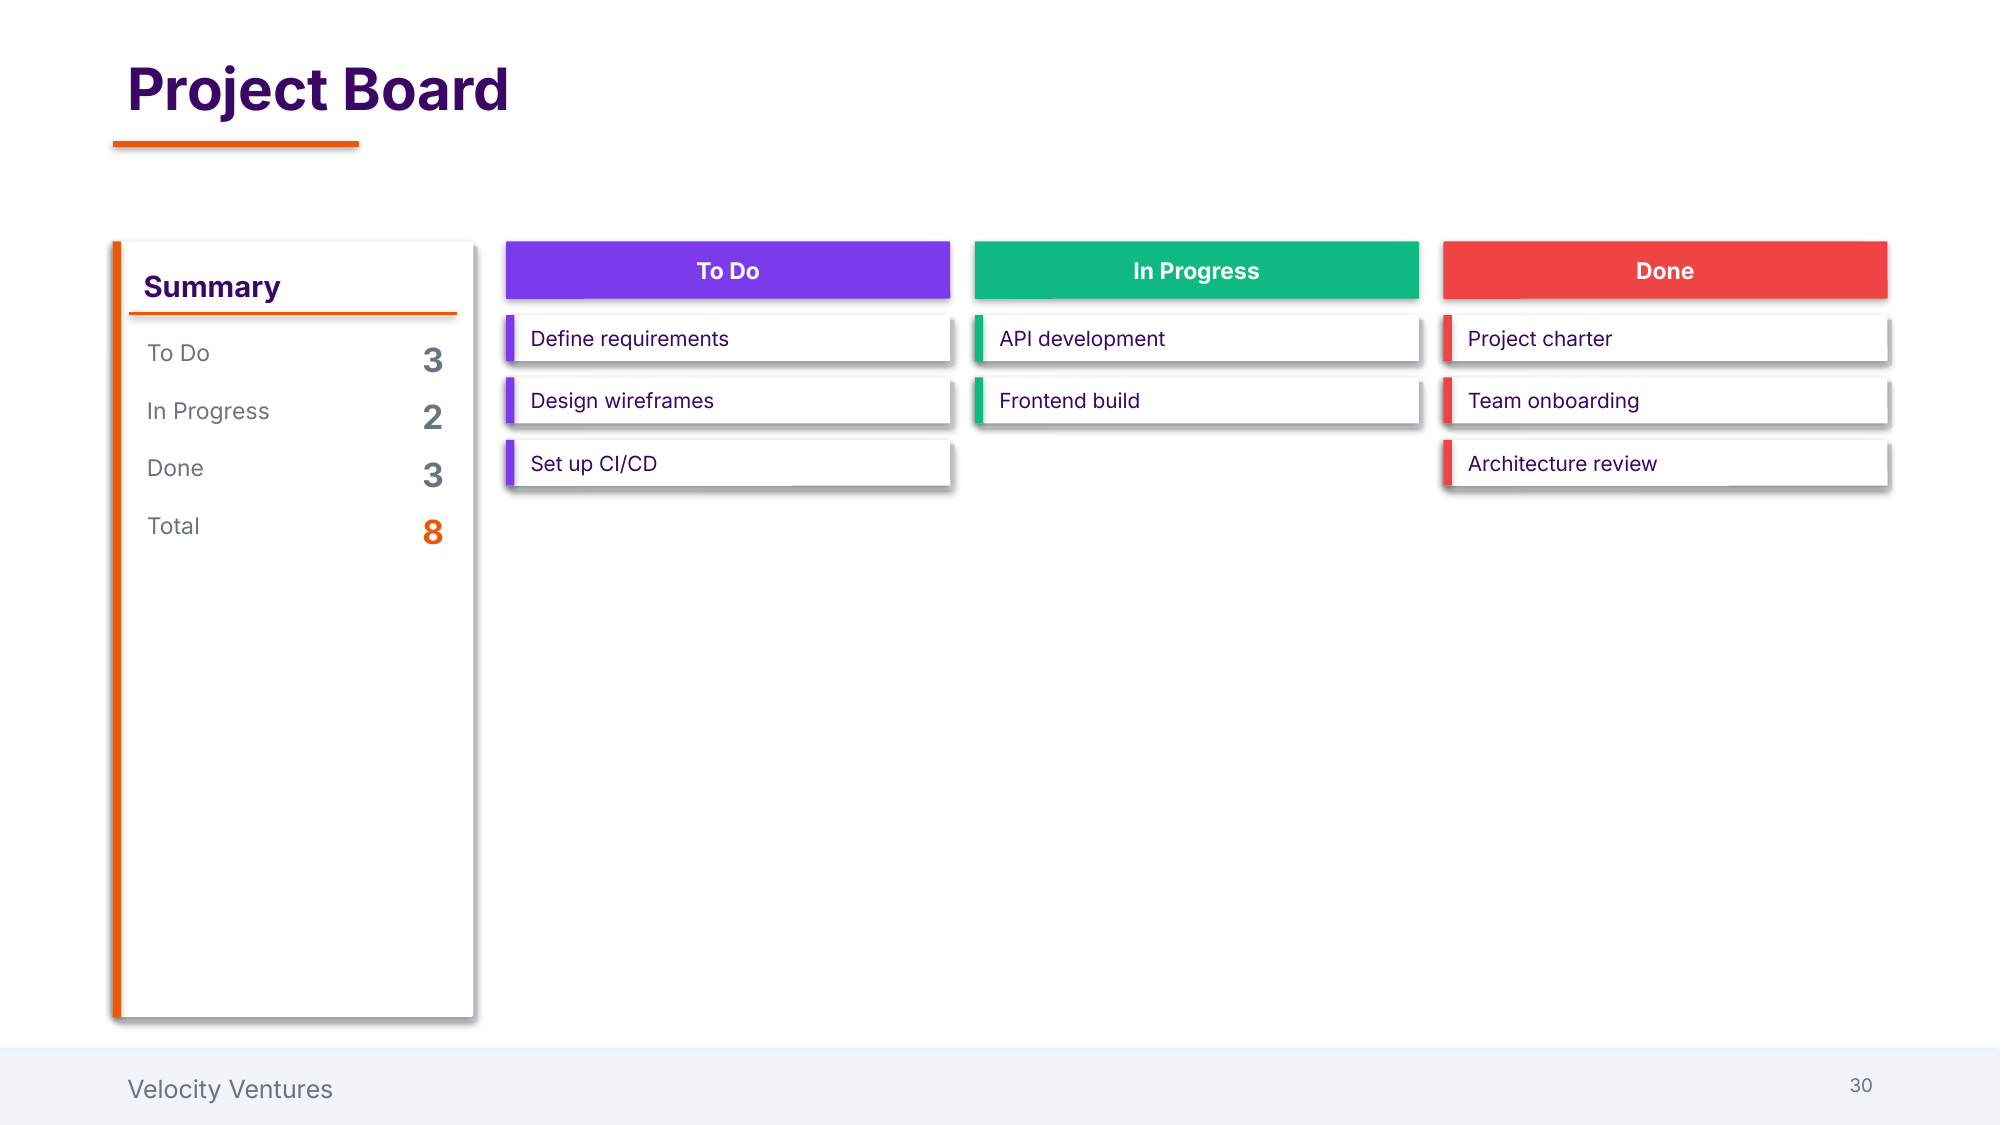

Project Board

To Do
In Progress
Done
Summary

Define requirements
API development
Project charter

To Do
3

Design wireframes
Frontend build
Team onboarding

In Progress
2

Set up CI/CD
Architecture review

Done
3
Total
8

Velocity Ventures
30